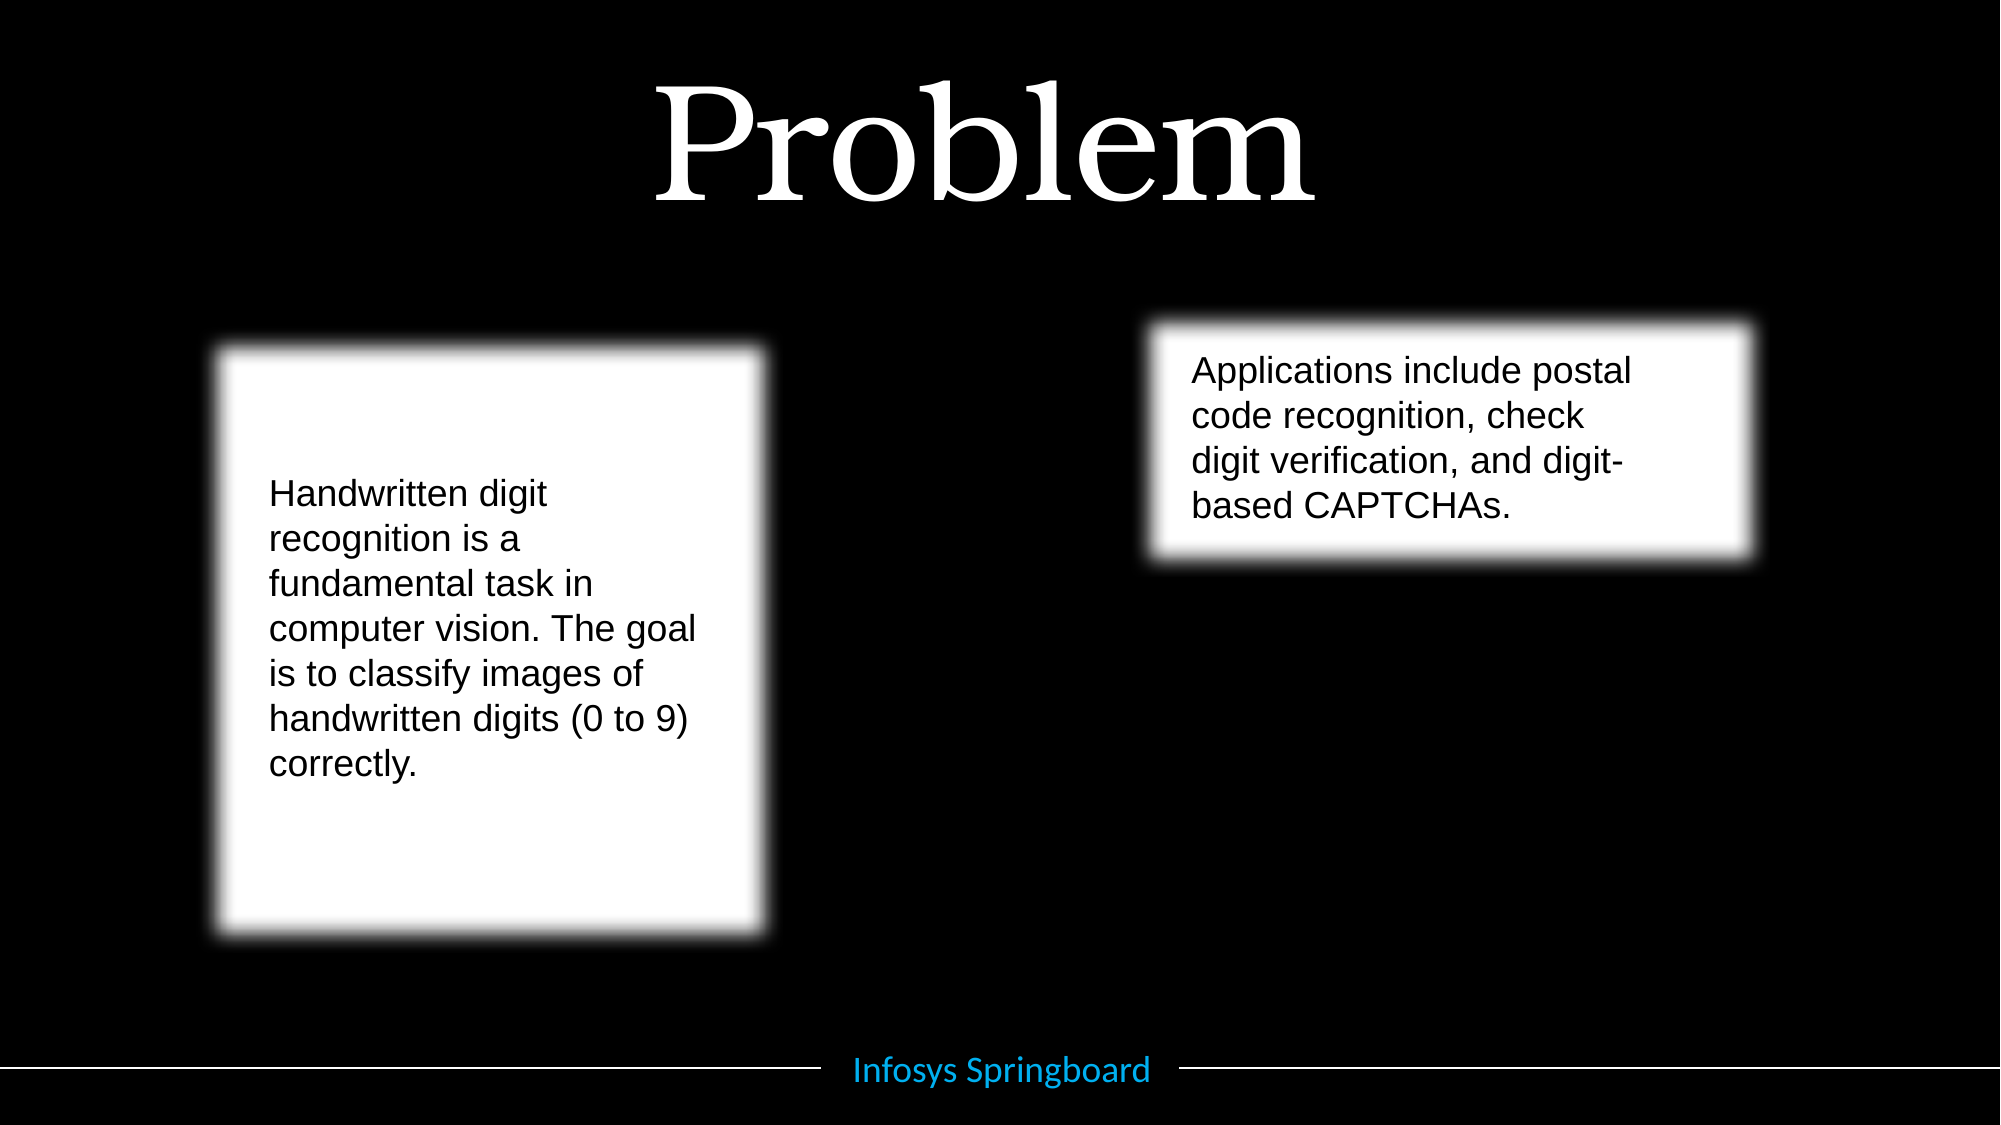

Problem

Applications include postal code recognition, check digit verification, and digit-based CAPTCHAs.

Handwritten digit recognition is a fundamental task in computer vision. The goal is to classify images of handwritten digits (0 to 9) correctly.

Infosys Springboard